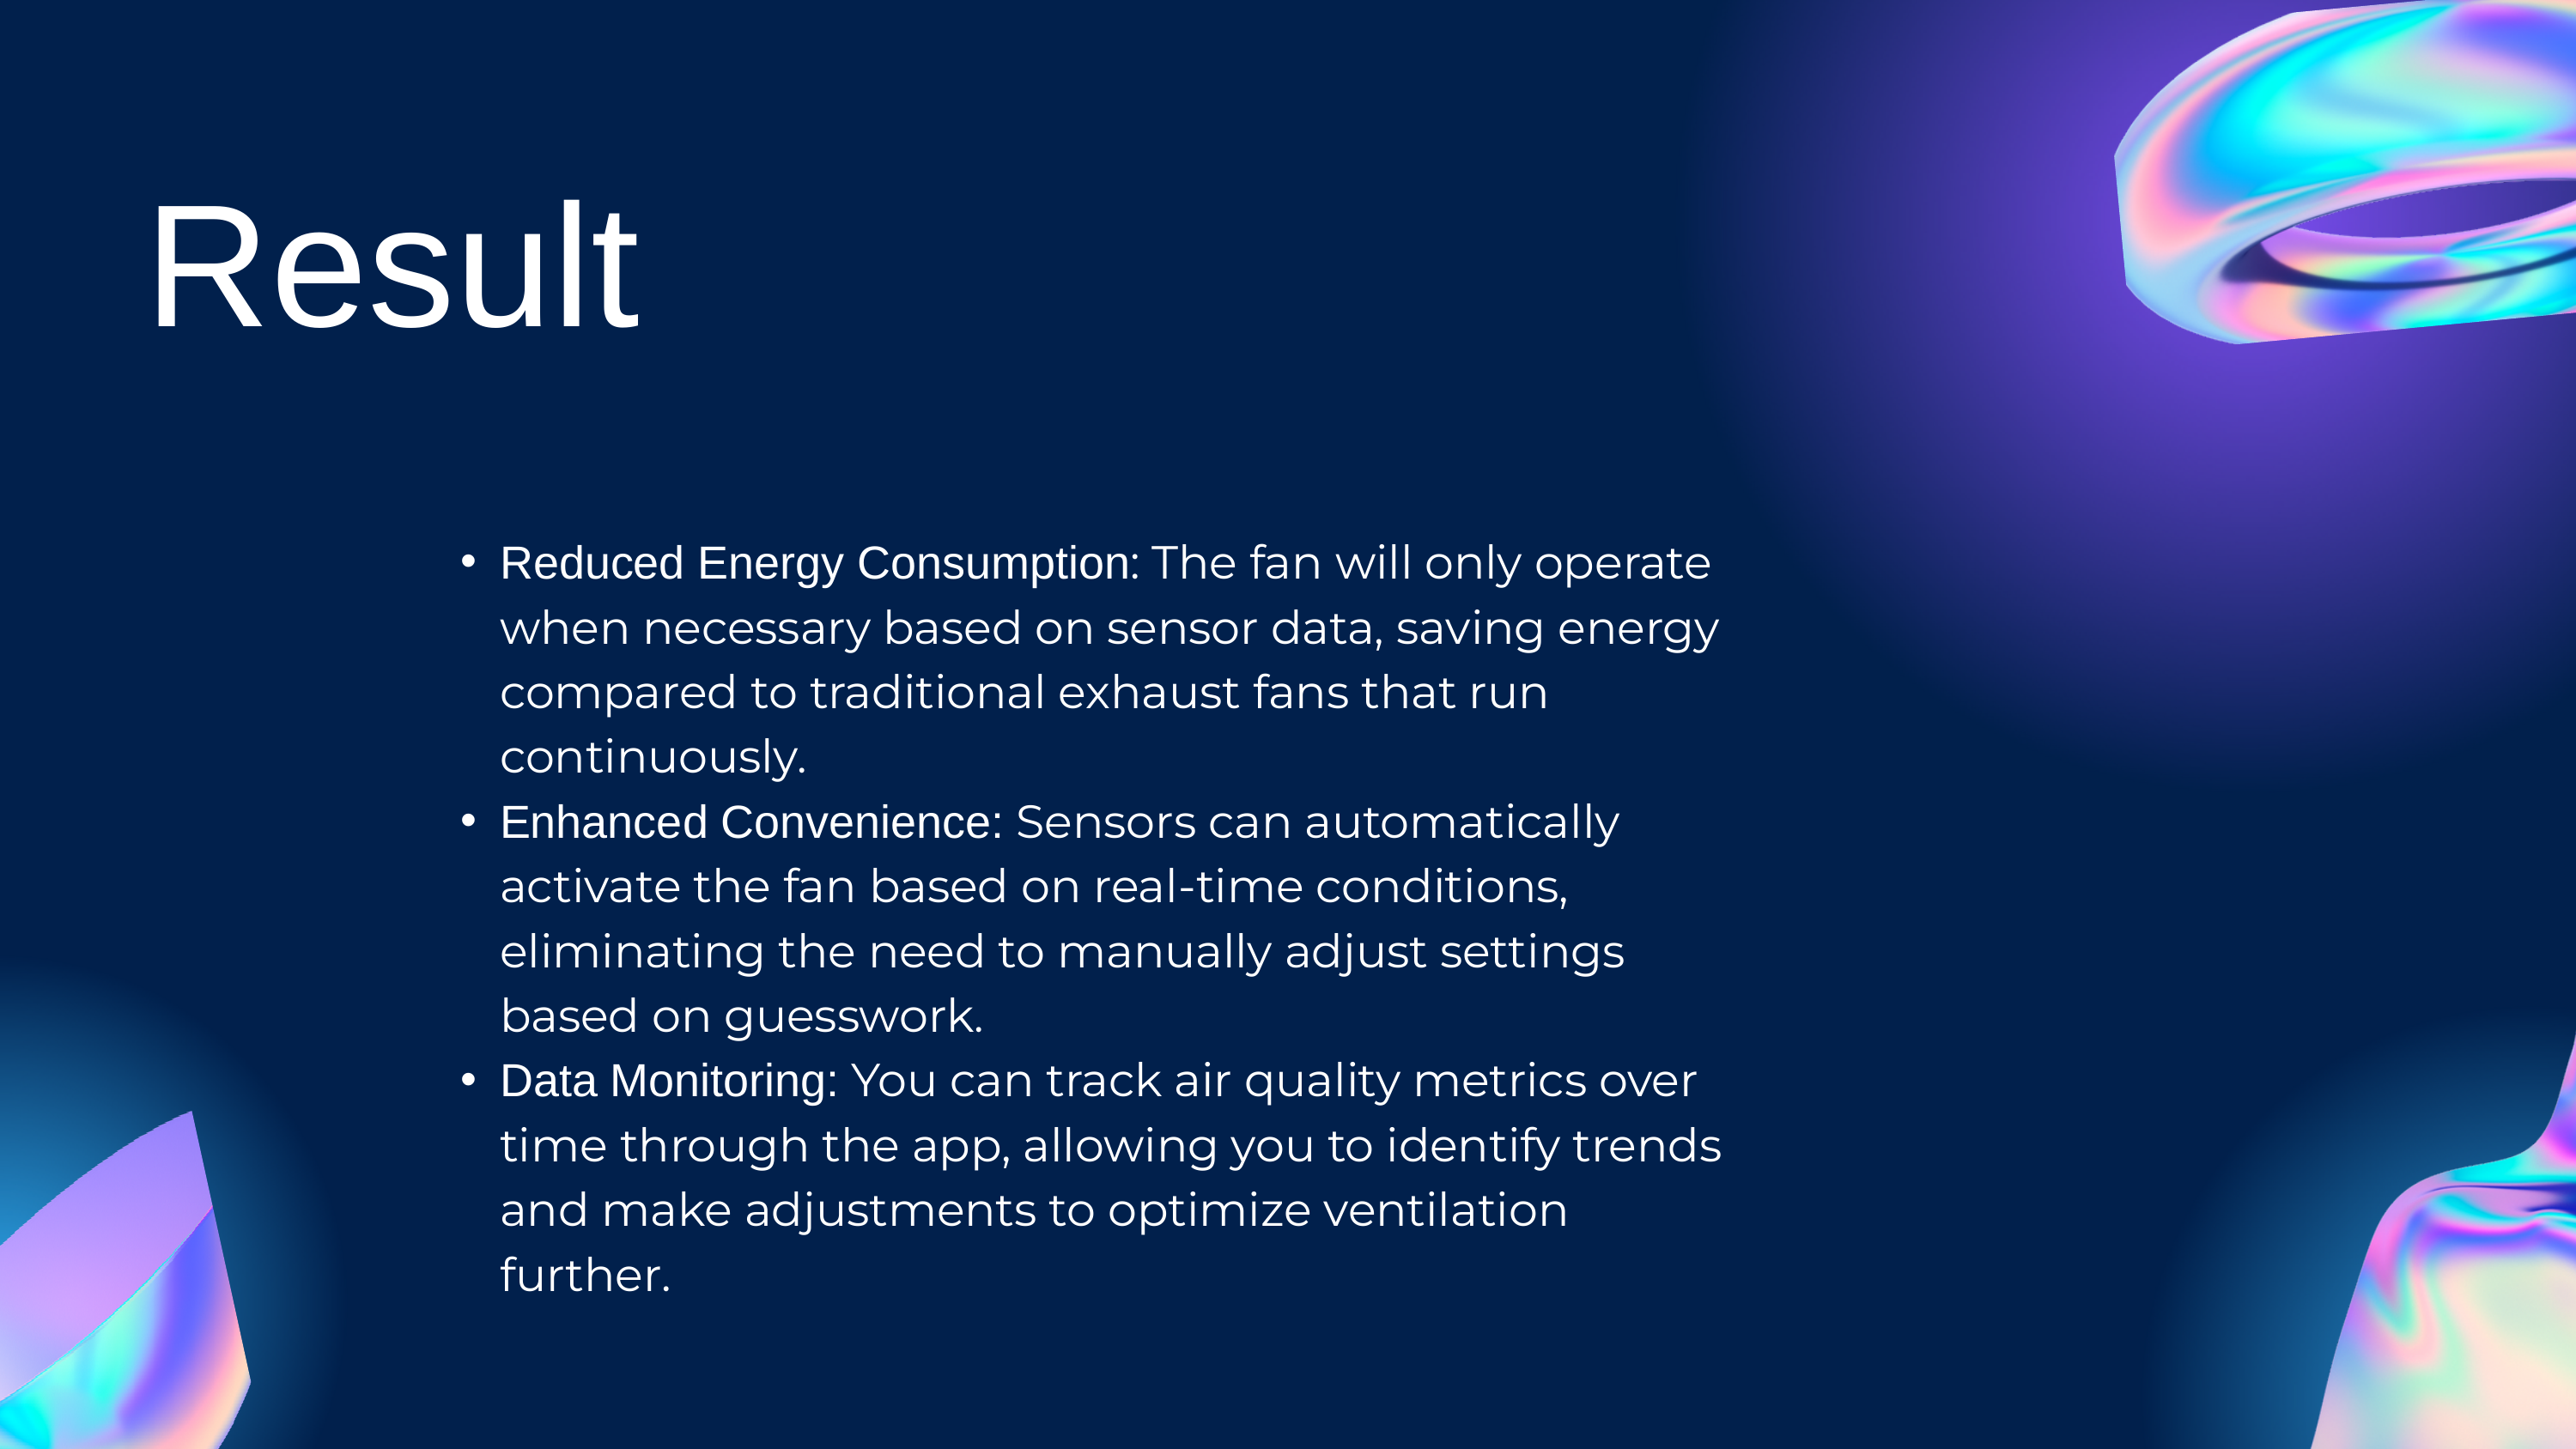

Result
Reduced Energy Consumption: The fan will only operate when necessary based on sensor data, saving energy compared to traditional exhaust fans that run continuously.
Enhanced Convenience: Sensors can automatically activate the fan based on real-time conditions, eliminating the need to manually adjust settings based on guesswork.
Data Monitoring: You can track air quality metrics over time through the app, allowing you to identify trends and make adjustments to optimize ventilation further.